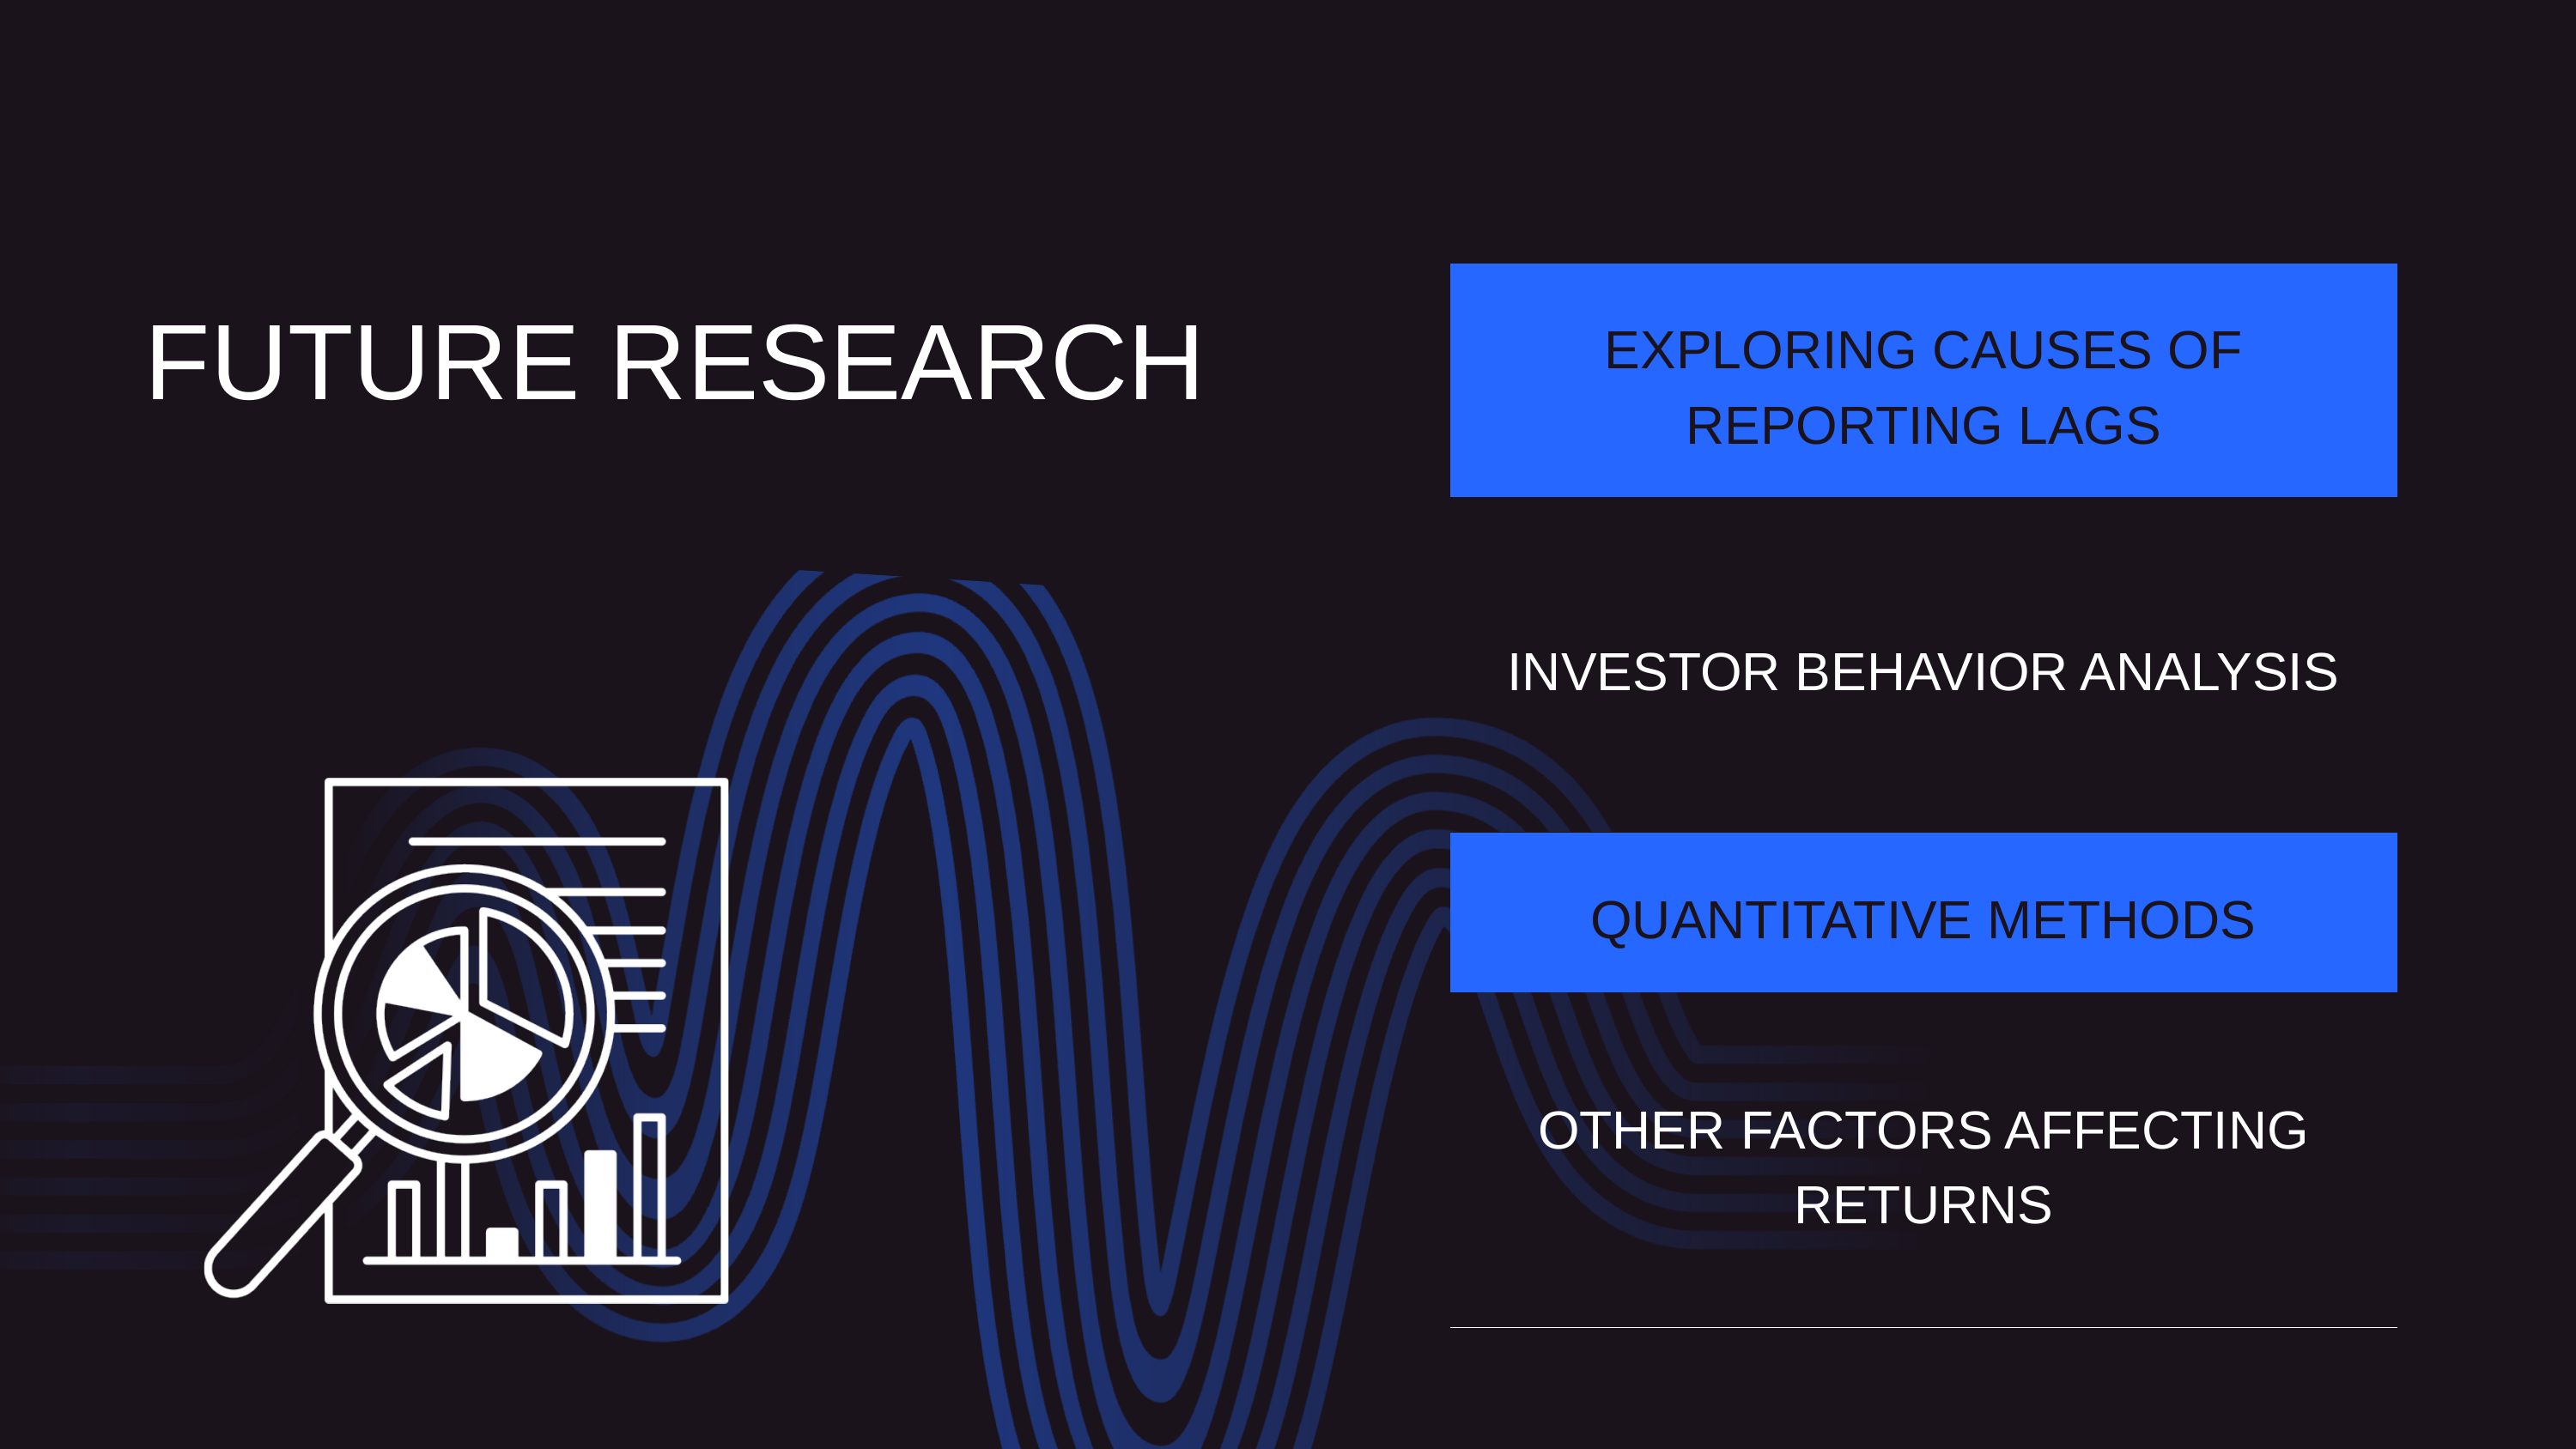

| EXPLORING CAUSES OF REPORTING LAGS |
| --- |
| INVESTOR BEHAVIOR ANALYSIS |
| QUANTITATIVE METHODS |
| OTHER FACTORS AFFECTING RETURNS |
FUTURE RESEARCH